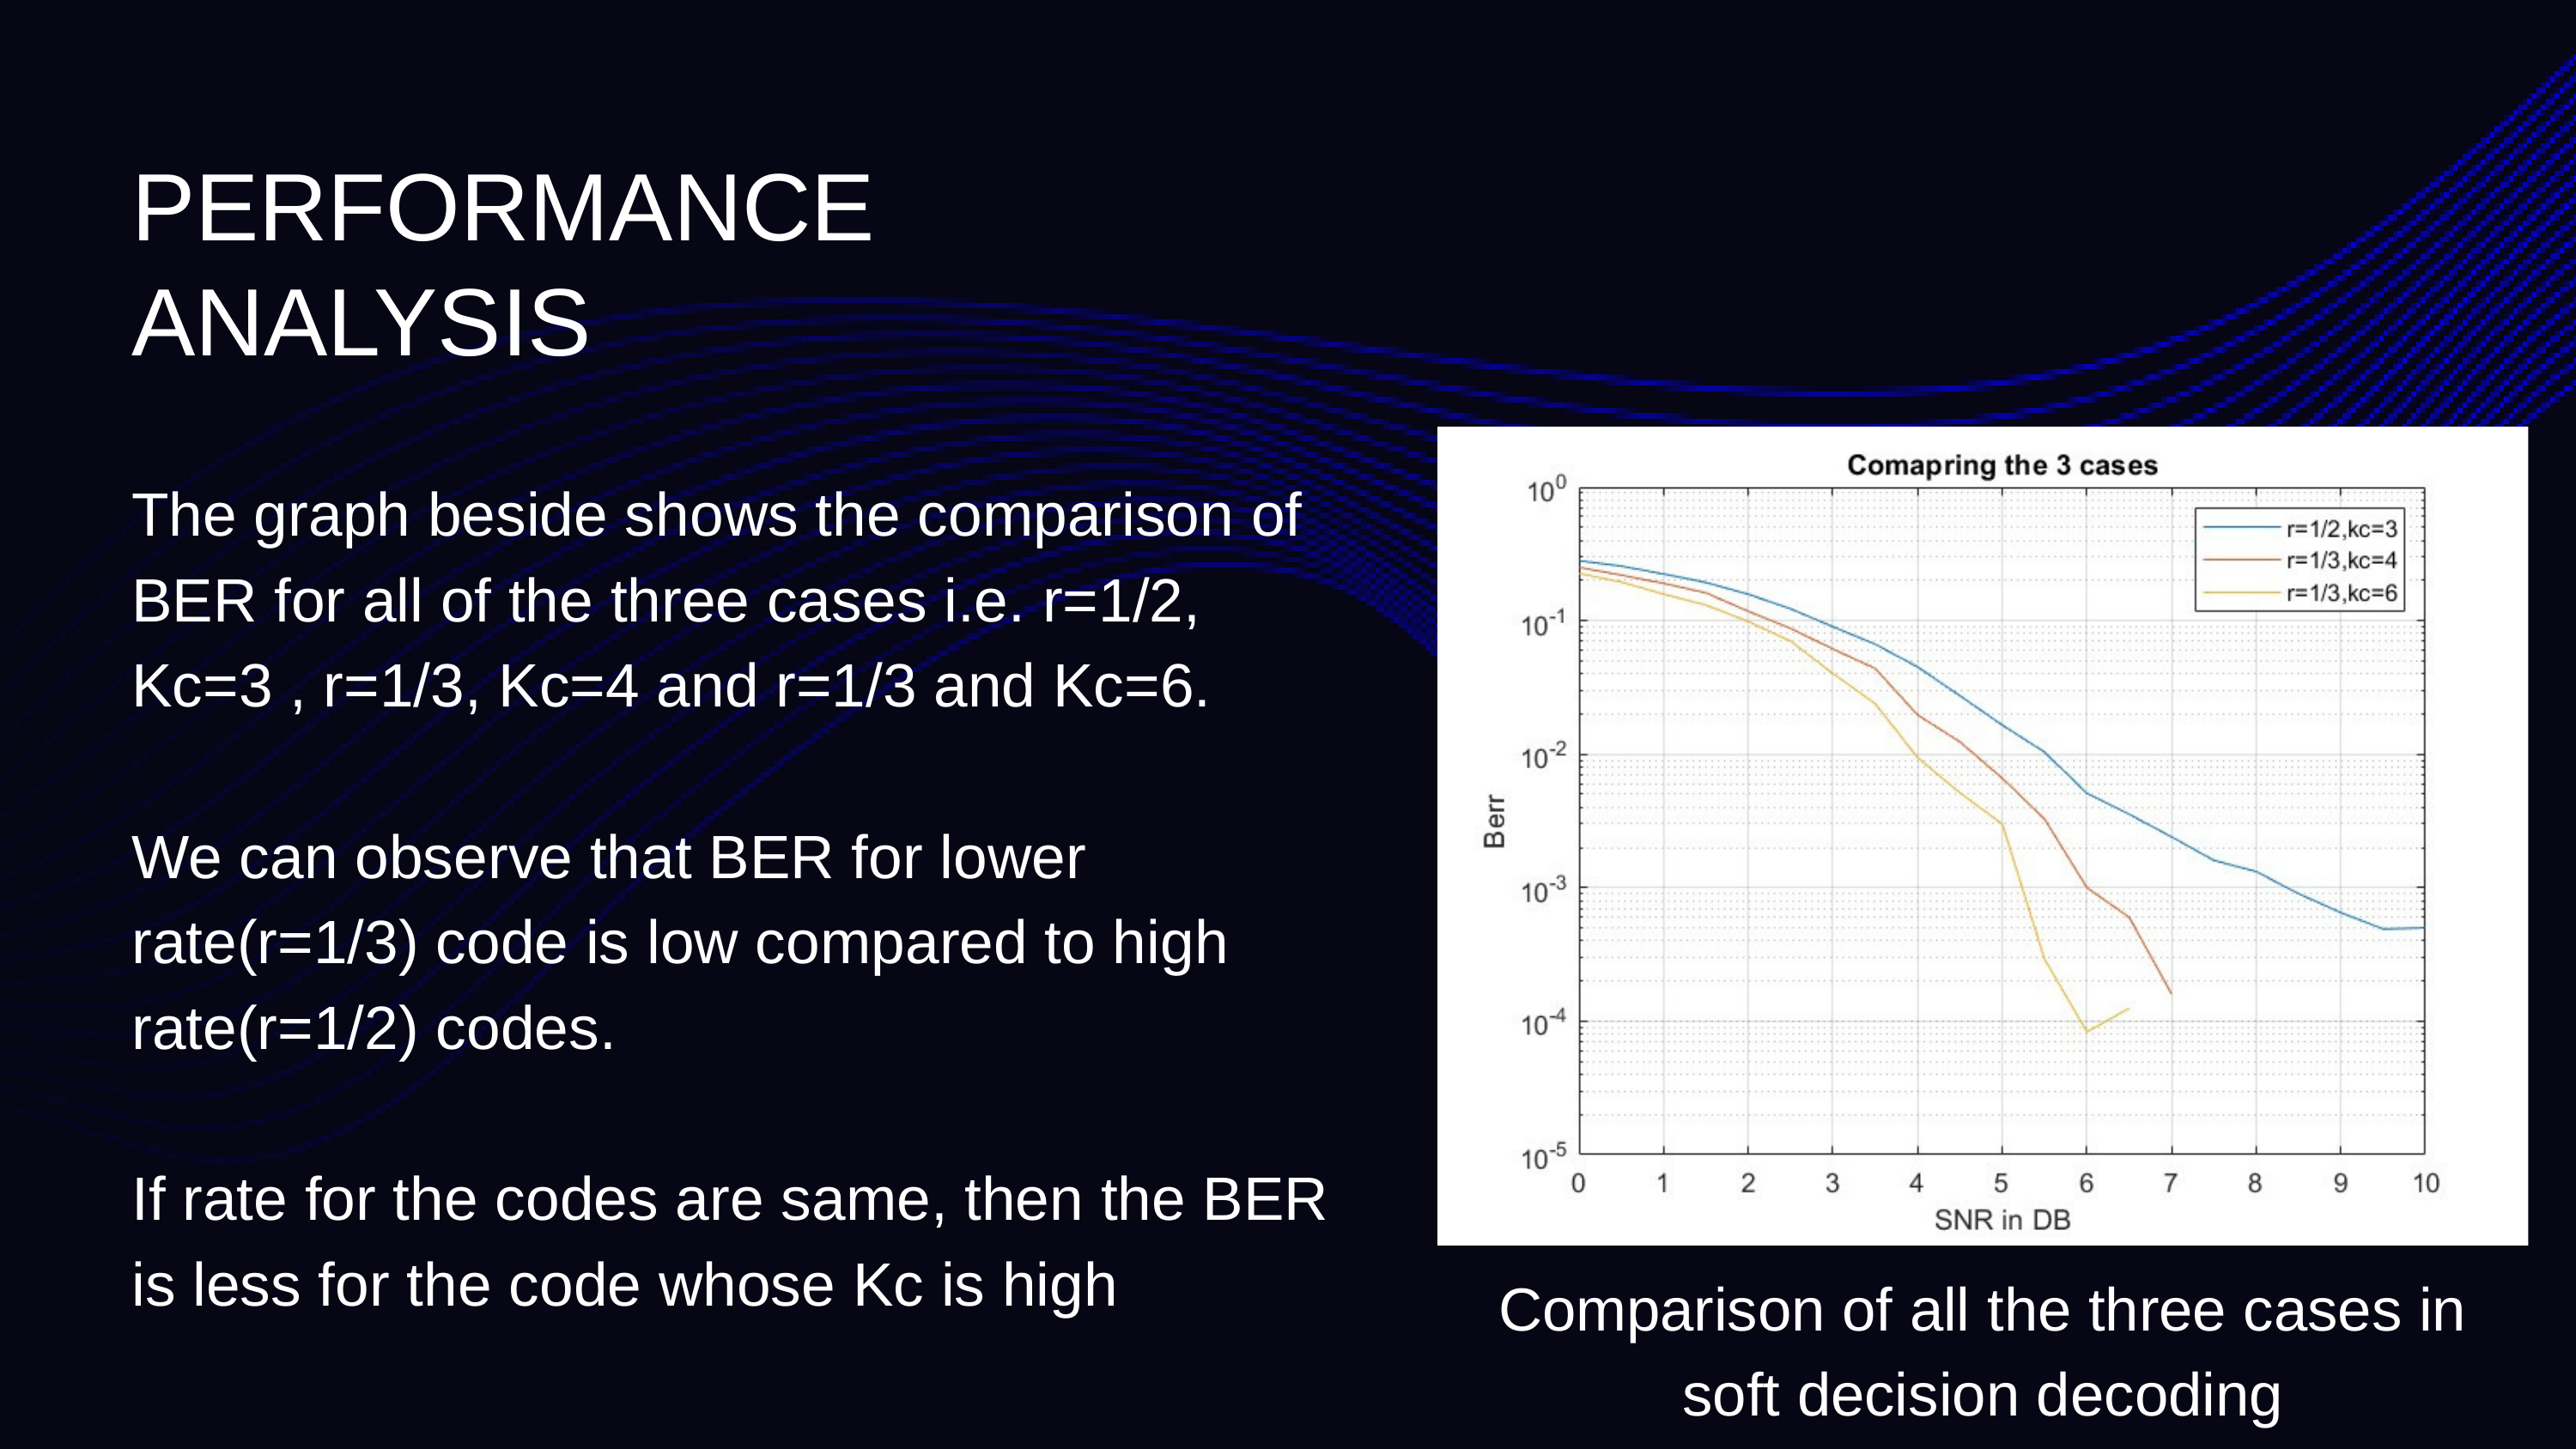

PERFORMANCE ANALYSIS

The graph beside shows the comparison of BER for all of the three cases i.e. r=1/2, Kc=3 , r=1/3, Kc=4 and r=1/3 and Kc=6.

We can observe that BER for lower rate(r=1/3) code is low compared to high rate(r=1/2) codes.

If rate for the codes are same, then the BER is less for the code whose Kc is high
Comparison of all the three cases in soft decision decoding